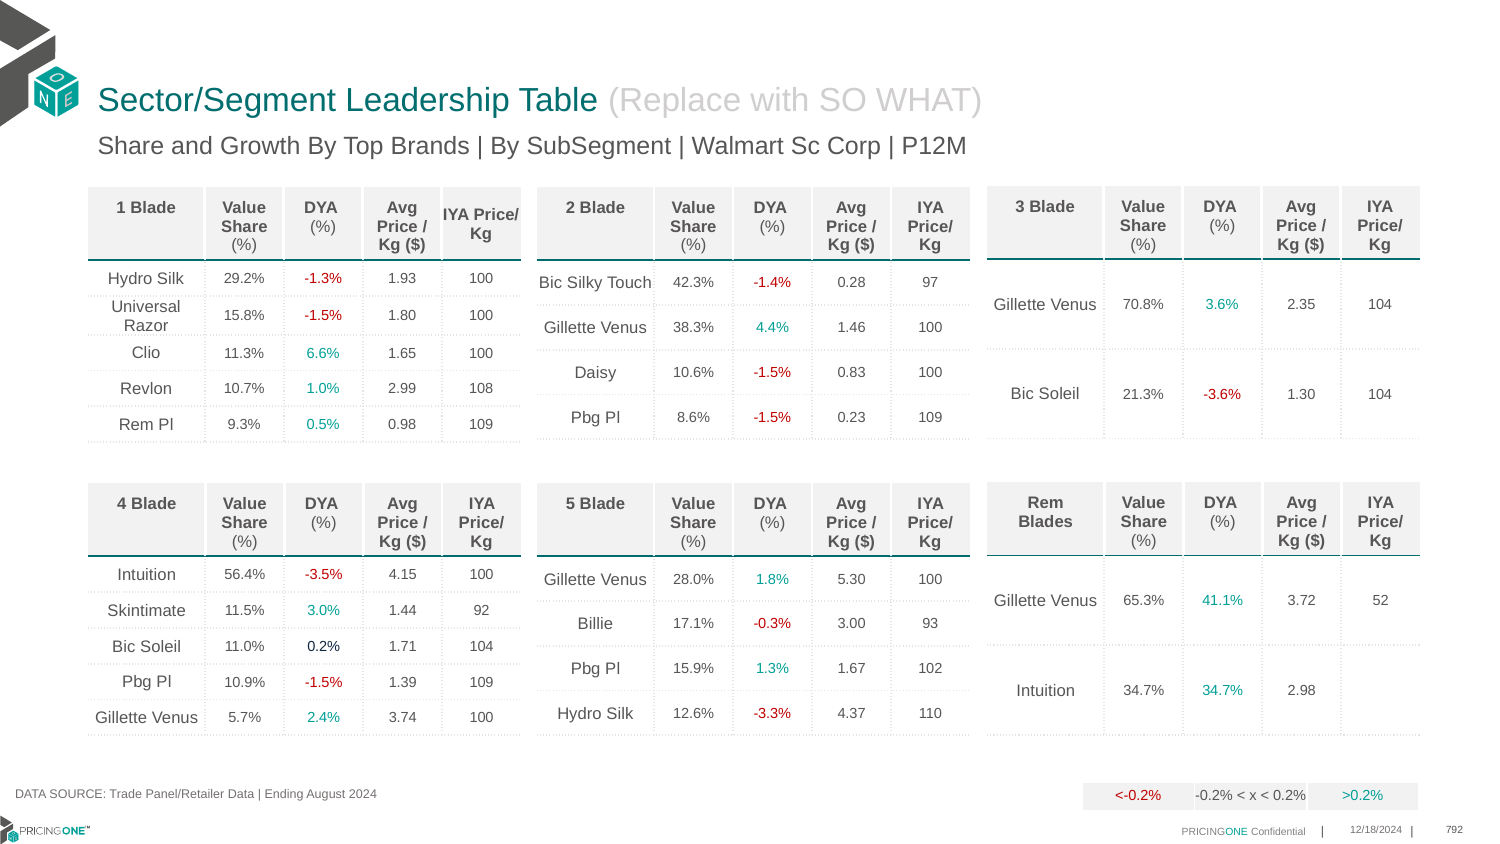

# Sector/Segment Leadership Table (Replace with SO WHAT)
Share and Growth By Top Brands | By SubSegment | Walmart Sc Corp | P12M
| 3 Blade | Value Share (%) | DYA (%) | Avg Price /Kg ($) | IYA Price/Kg |
| --- | --- | --- | --- | --- |
| Gillette Venus | 70.8% | 3.6% | 2.35 | 104 |
| Bic Soleil | 21.3% | -3.6% | 1.30 | 104 |
| 1 Blade | Value Share (%) | DYA (%) | Avg Price /Kg ($) | IYA Price/ Kg |
| --- | --- | --- | --- | --- |
| Hydro Silk | 29.2% | -1.3% | 1.93 | 100 |
| Universal Razor | 15.8% | -1.5% | 1.80 | 100 |
| Clio | 11.3% | 6.6% | 1.65 | 100 |
| Revlon | 10.7% | 1.0% | 2.99 | 108 |
| Rem Pl | 9.3% | 0.5% | 0.98 | 109 |
| 2 Blade | Value Share (%) | DYA (%) | Avg Price /Kg ($) | IYA Price/Kg |
| --- | --- | --- | --- | --- |
| Bic Silky Touch | 42.3% | -1.4% | 0.28 | 97 |
| Gillette Venus | 38.3% | 4.4% | 1.46 | 100 |
| Daisy | 10.6% | -1.5% | 0.83 | 100 |
| Pbg Pl | 8.6% | -1.5% | 0.23 | 109 |
| Rem Blades | Value Share (%) | DYA (%) | Avg Price /Kg ($) | IYA Price/Kg |
| --- | --- | --- | --- | --- |
| Gillette Venus | 65.3% | 41.1% | 3.72 | 52 |
| Intuition | 34.7% | 34.7% | 2.98 |  |
| 4 Blade | Value Share (%) | DYA (%) | Avg Price /Kg ($) | IYA Price/Kg |
| --- | --- | --- | --- | --- |
| Intuition | 56.4% | -3.5% | 4.15 | 100 |
| Skintimate | 11.5% | 3.0% | 1.44 | 92 |
| Bic Soleil | 11.0% | 0.2% | 1.71 | 104 |
| Pbg Pl | 10.9% | -1.5% | 1.39 | 109 |
| Gillette Venus | 5.7% | 2.4% | 3.74 | 100 |
| 5 Blade | Value Share (%) | DYA (%) | Avg Price /Kg ($) | IYA Price/Kg |
| --- | --- | --- | --- | --- |
| Gillette Venus | 28.0% | 1.8% | 5.30 | 100 |
| Billie | 17.1% | -0.3% | 3.00 | 93 |
| Pbg Pl | 15.9% | 1.3% | 1.67 | 102 |
| Hydro Silk | 12.6% | -3.3% | 4.37 | 110 |
DATA SOURCE: Trade Panel/Retailer Data | Ending August 2024
| <-0.2% | -0.2% < x < 0.2% | >0.2% |
| --- | --- | --- |

12/18/2024
792